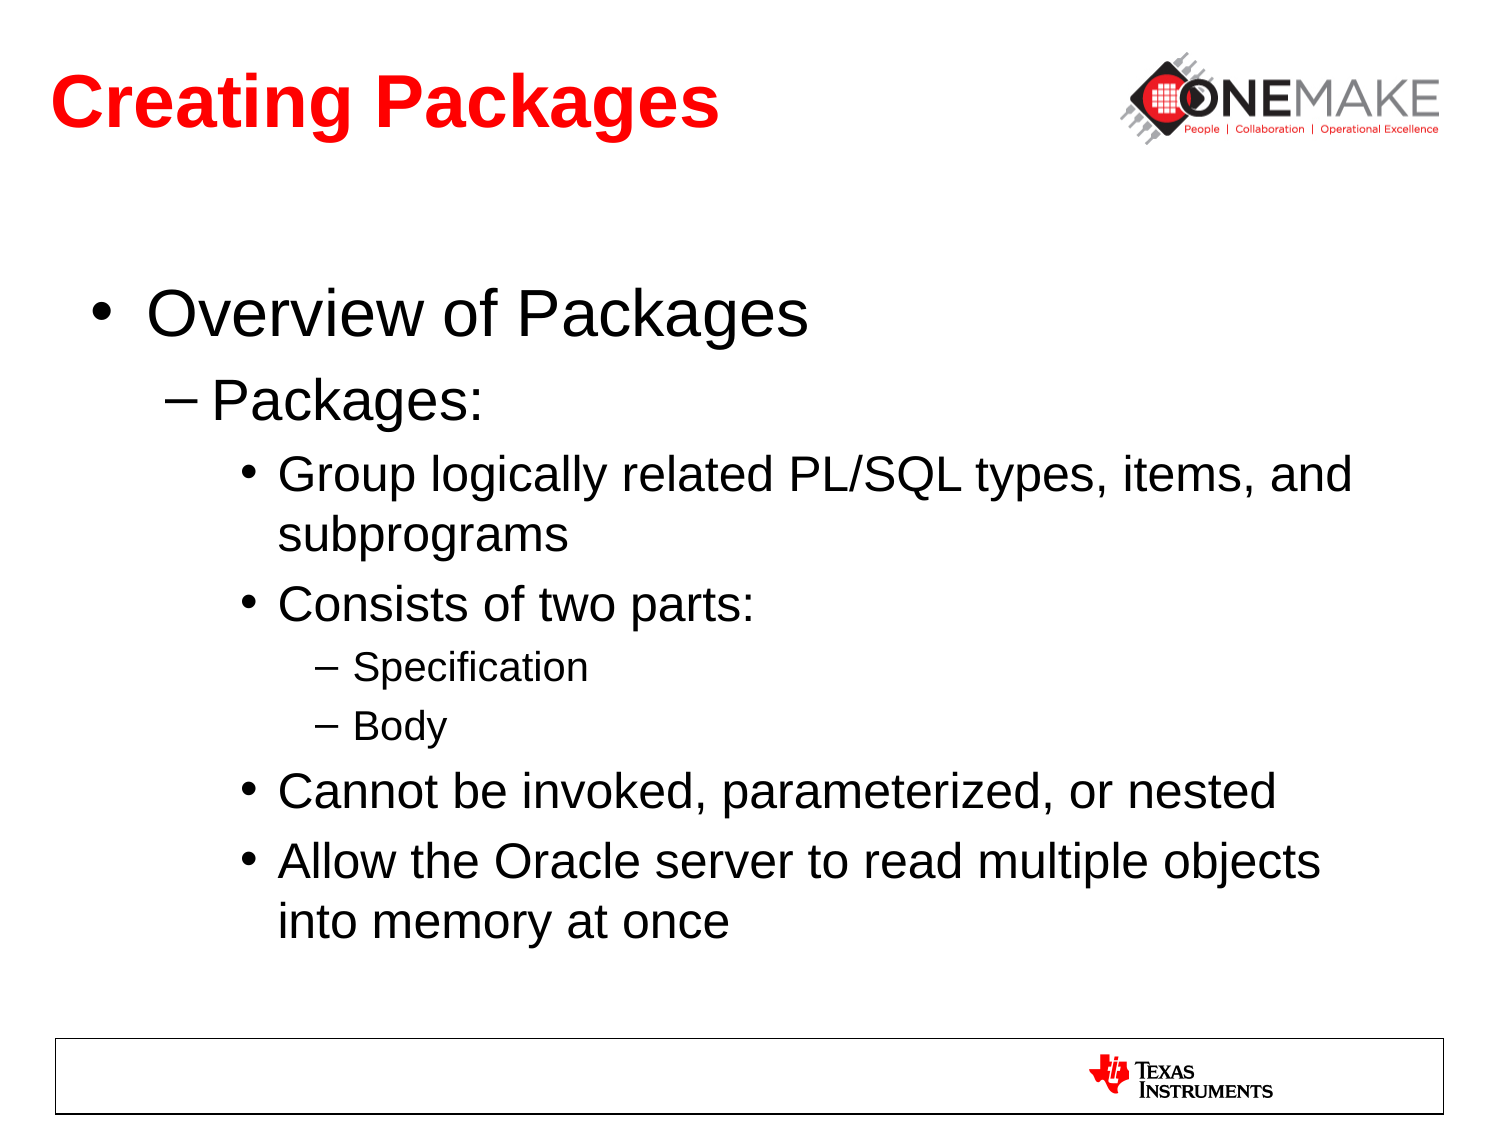

# Creating Packages
Overview of Packages
Packages:
Group logically related PL/SQL types, items, and subprograms
Consists of two parts:
Specification
Body
Cannot be invoked, parameterized, or nested
Allow the Oracle server to read multiple objects into memory at once